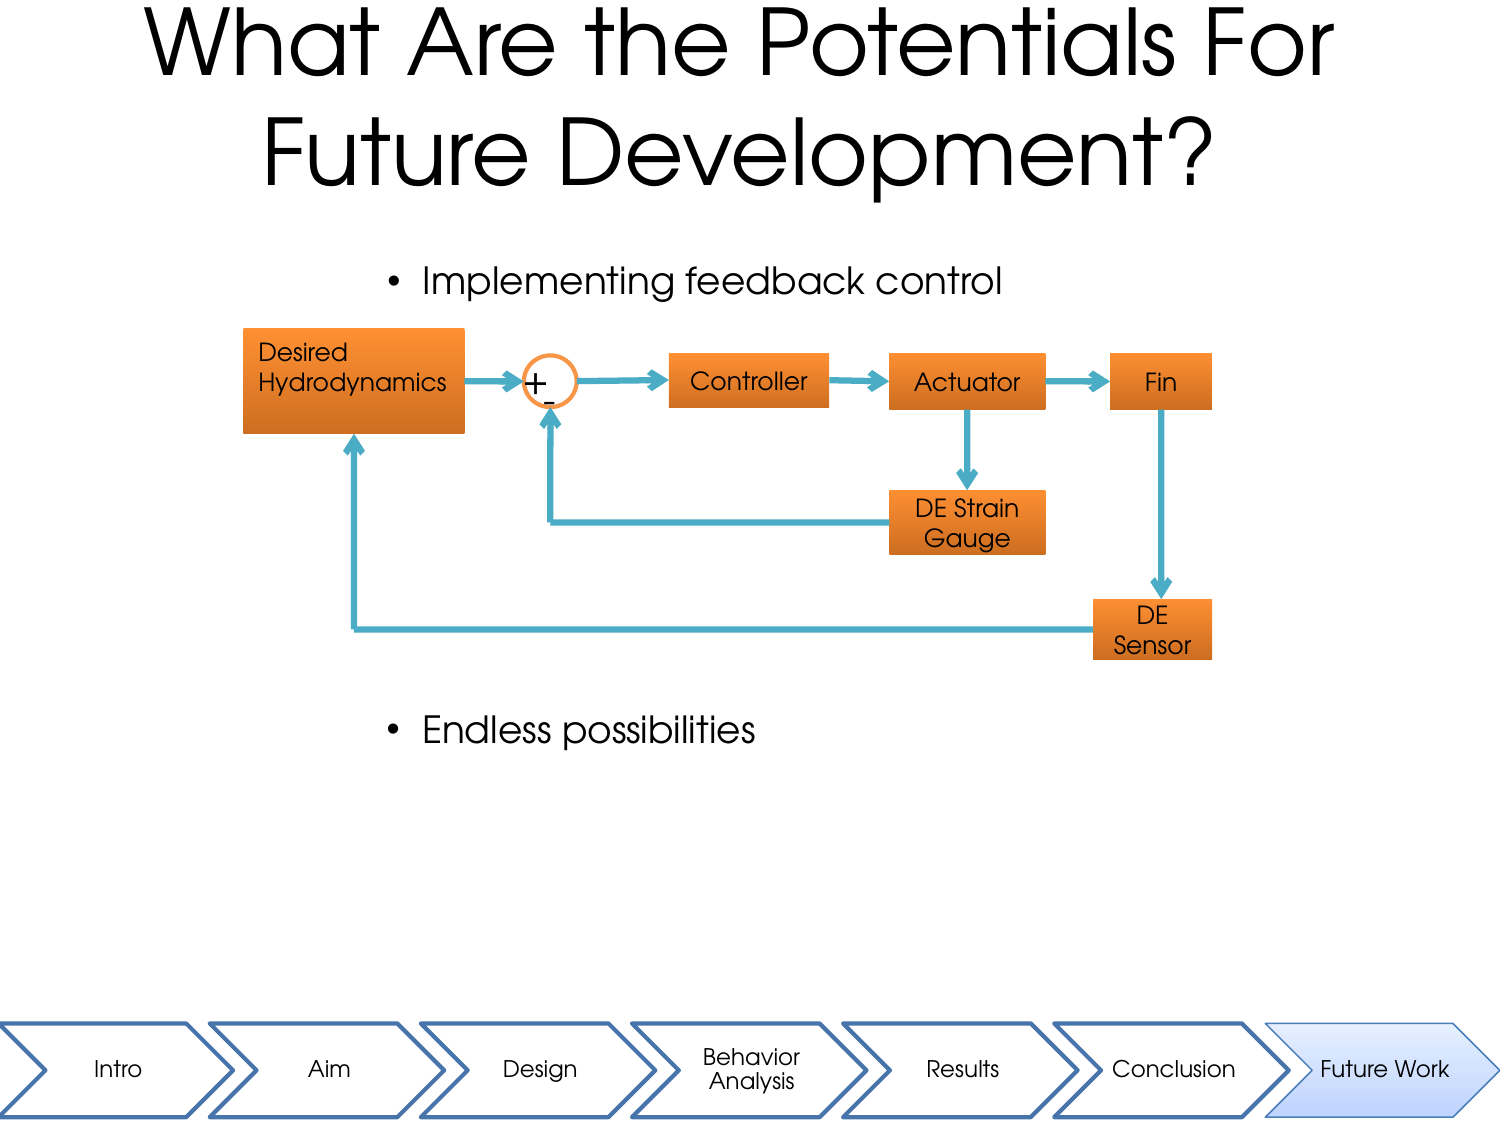

What Are the Potentials For Future Development?
Implementing feedback control
Desired
Hydrodynamics

+
Controller
Actuator
Fin

-

DE Strain Gauge

DE Sensor

Endless possibilities
Intro
Aim
Design
Behavior Analysis
Results
Conclusion
Future Work